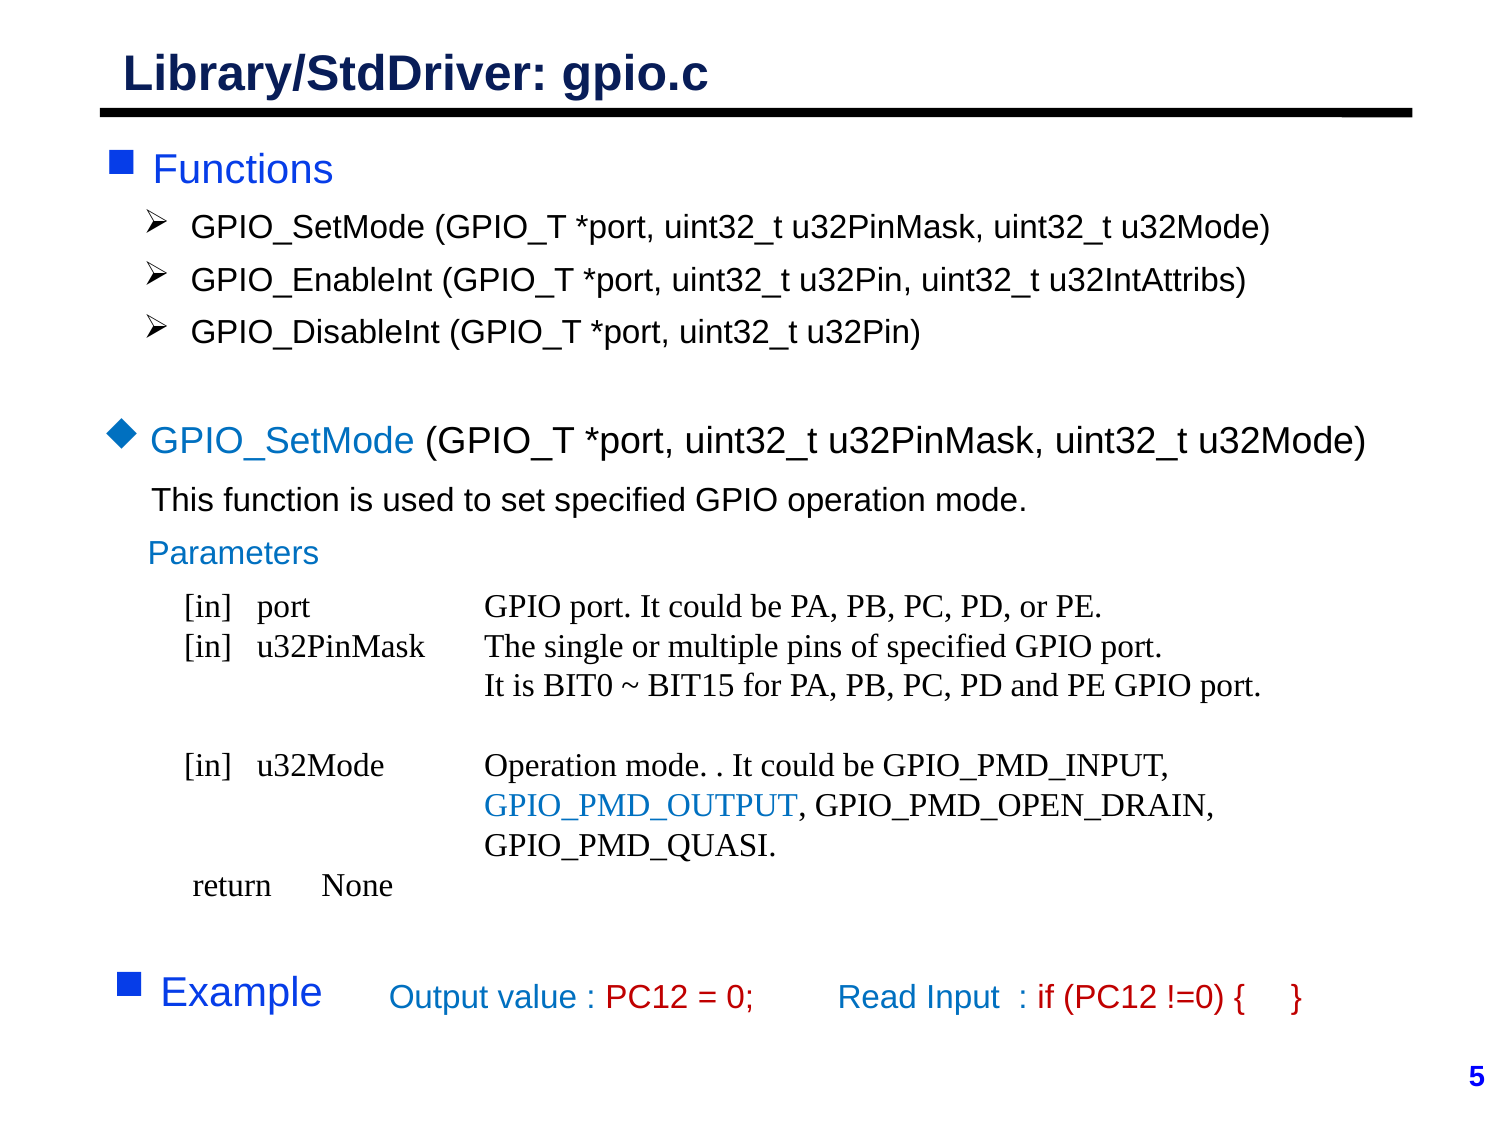

# Library/StdDriver: gpio.c
Functions
GPIO_SetMode (GPIO_T *port, uint32_t u32PinMask, uint32_t u32Mode)
GPIO_EnableInt (GPIO_T *port, uint32_t u32Pin, uint32_t u32IntAttribs)
GPIO_DisableInt (GPIO_T *port, uint32_t u32Pin)
GPIO_SetMode (GPIO_T *port, uint32_t u32PinMask, uint32_t u32Mode)
This function is used to set specified GPIO operation mode.
Parameters
[in]   port        	GPIO port. It could be PA, PB, PC, PD, or PE.
[in]   u32PinMask  	The single or multiple pins of specified GPIO port.
                          	It is BIT0 ~ BIT15 for PA, PB, PC, PD and PE GPIO port.

[in]   u32Mode    	Operation mode. . It could be GPIO_PMD_INPUT,    				GPIO_PMD_OUTPUT, GPIO_PMD_OPEN_DRAIN,				GPIO_PMD_QUASI.
 return      None

Example
Output value : PC12 = 0;         Read Input  : if (PC12 !=0) {     }
5